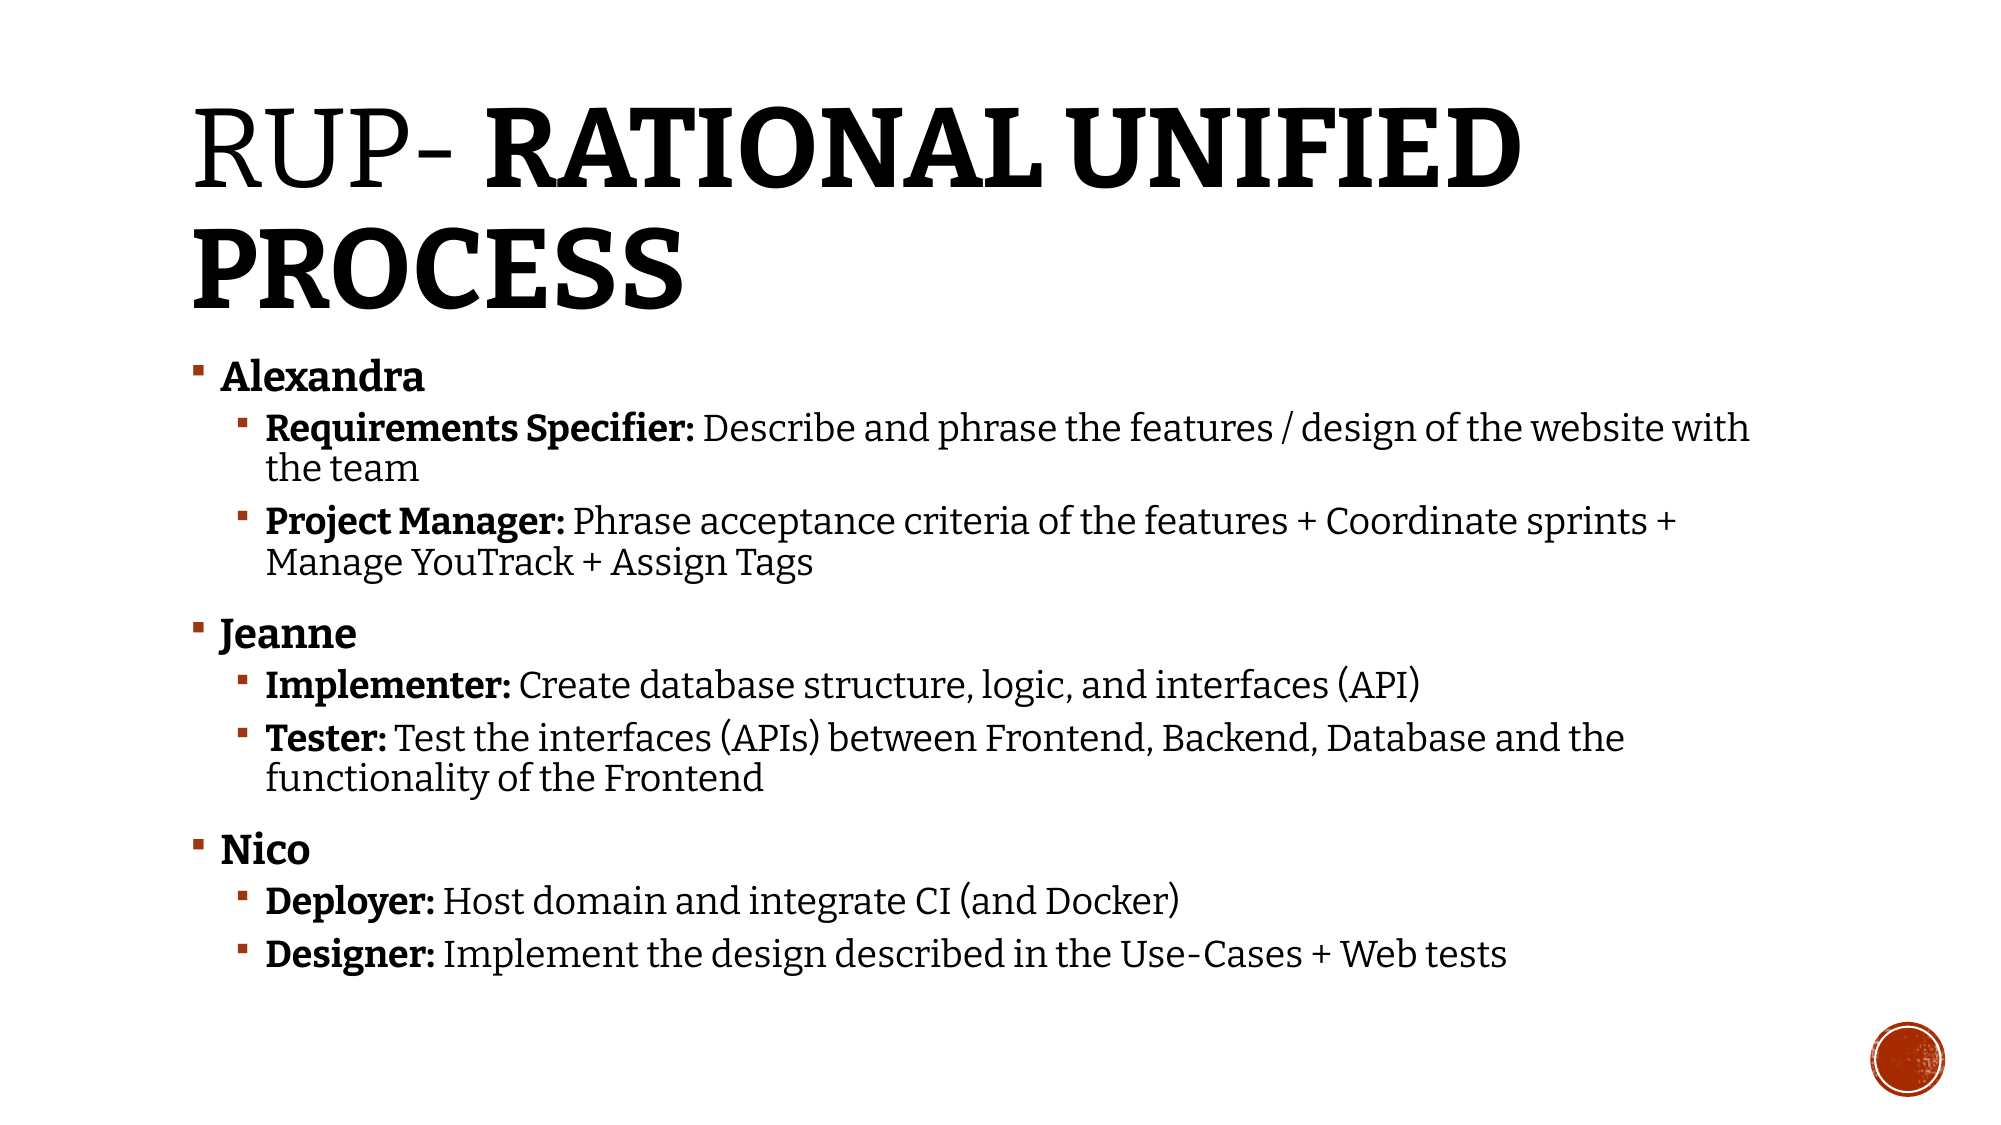

# RUP- Rational Unified Process
Alexandra
Requirements Specifier: Describe and phrase the features / design of the website with the team
Project Manager: Phrase acceptance criteria of the features + Coordinate sprints + Manage YouTrack + Assign Tags
Jeanne
Implementer: Create database structure, logic, and interfaces (API)
Tester: Test the interfaces (APIs) between Frontend, Backend, Database and the functionality of the Frontend
Nico
Deployer: Host domain and integrate CI (and Docker)
Designer: Implement the design described in the Use-Cases + Web tests